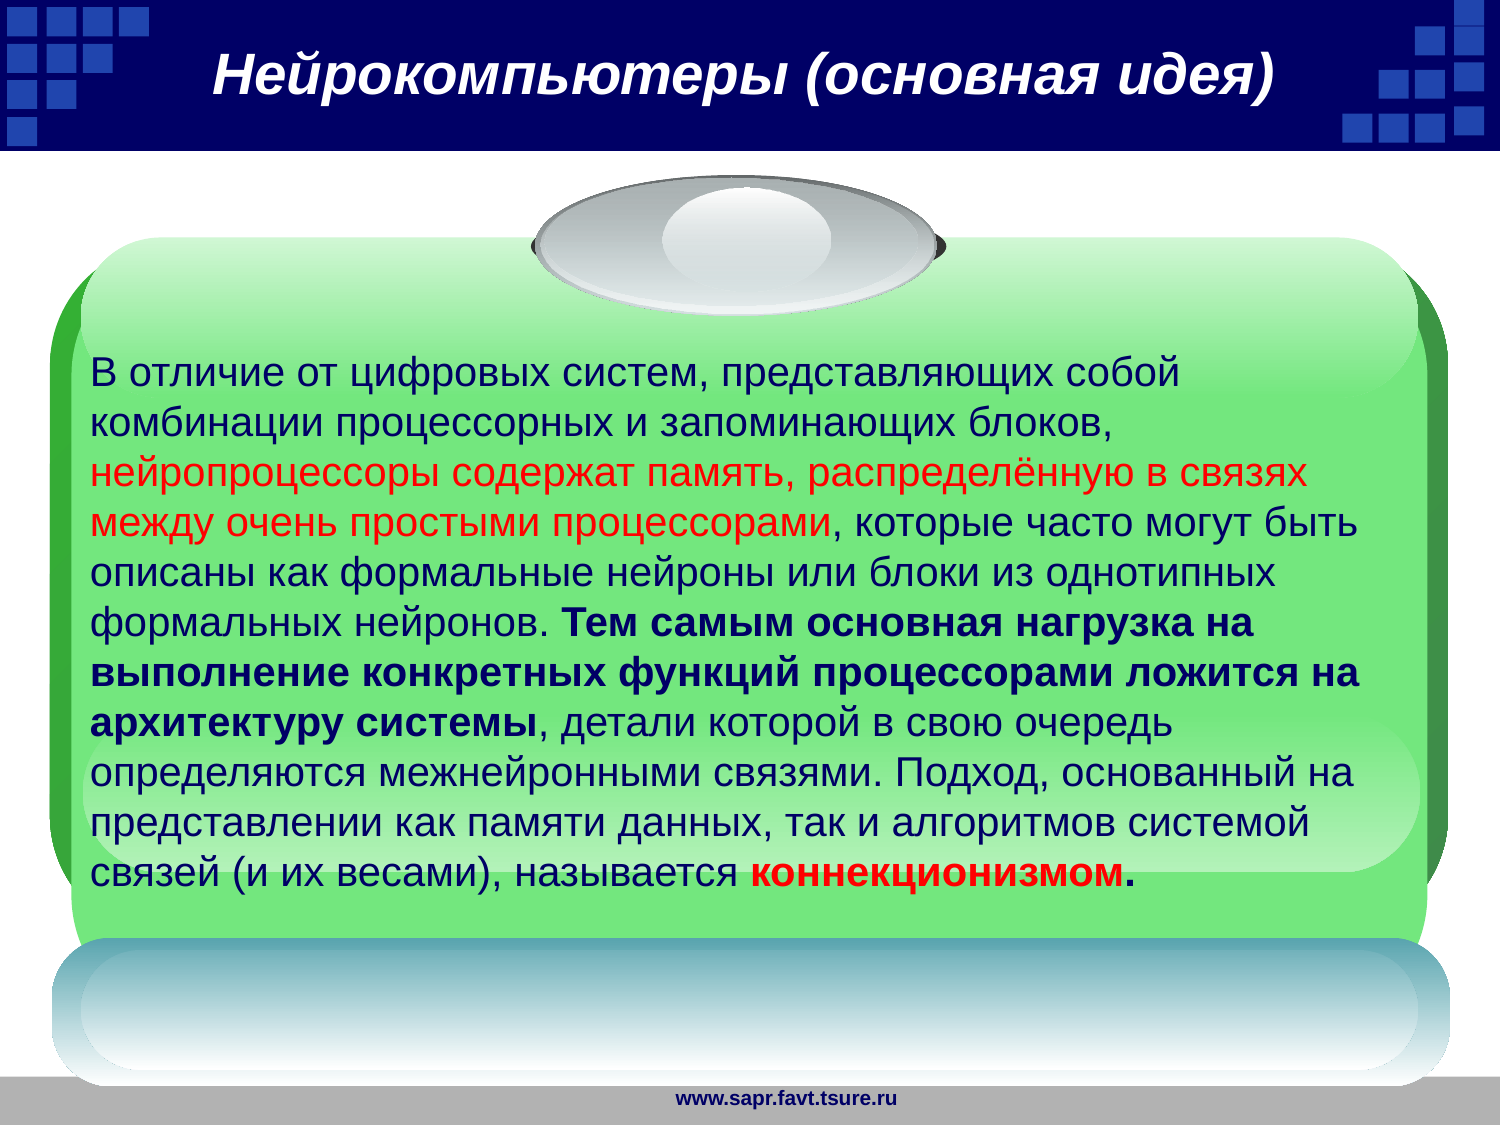

Нейрокомпьютеры (основная идея)

В отличие от цифровых систем, представляющих собой комбинации процессорных и запоминающих блоков, нейропроцессоры содержат память, распределённую в связях между очень простыми процессорами, которые часто могут быть описаны как формальные нейроны или блоки из однотипных формальных нейронов. Тем самым основная нагрузка на выполнение конкретных функций процессорами ложится на архитектуру системы, детали которой в свою очередь определяются межнейронными связями. Подход, основанный на представлении как памяти данных, так и алгоритмов системой связей (и их весами), называется коннекционизмом.
www.sapr.favt.tsure.ru